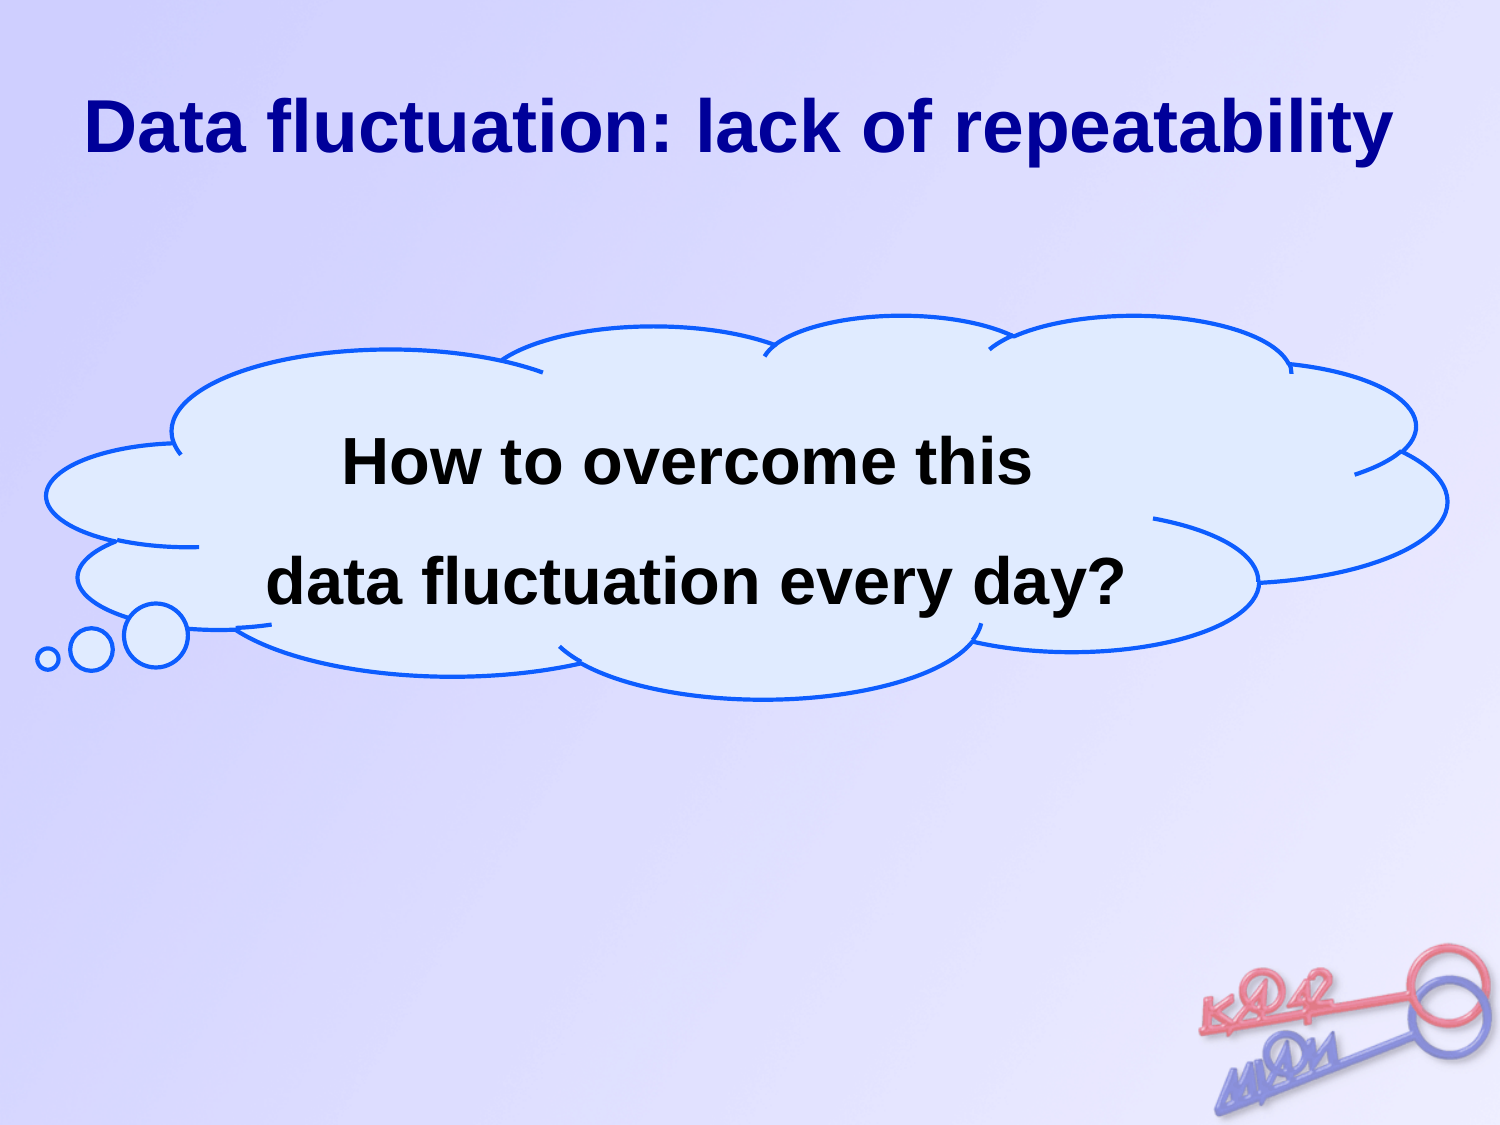

# Data fluctuation: lack of repeatability
How to overcome this
data fluctuation every day?